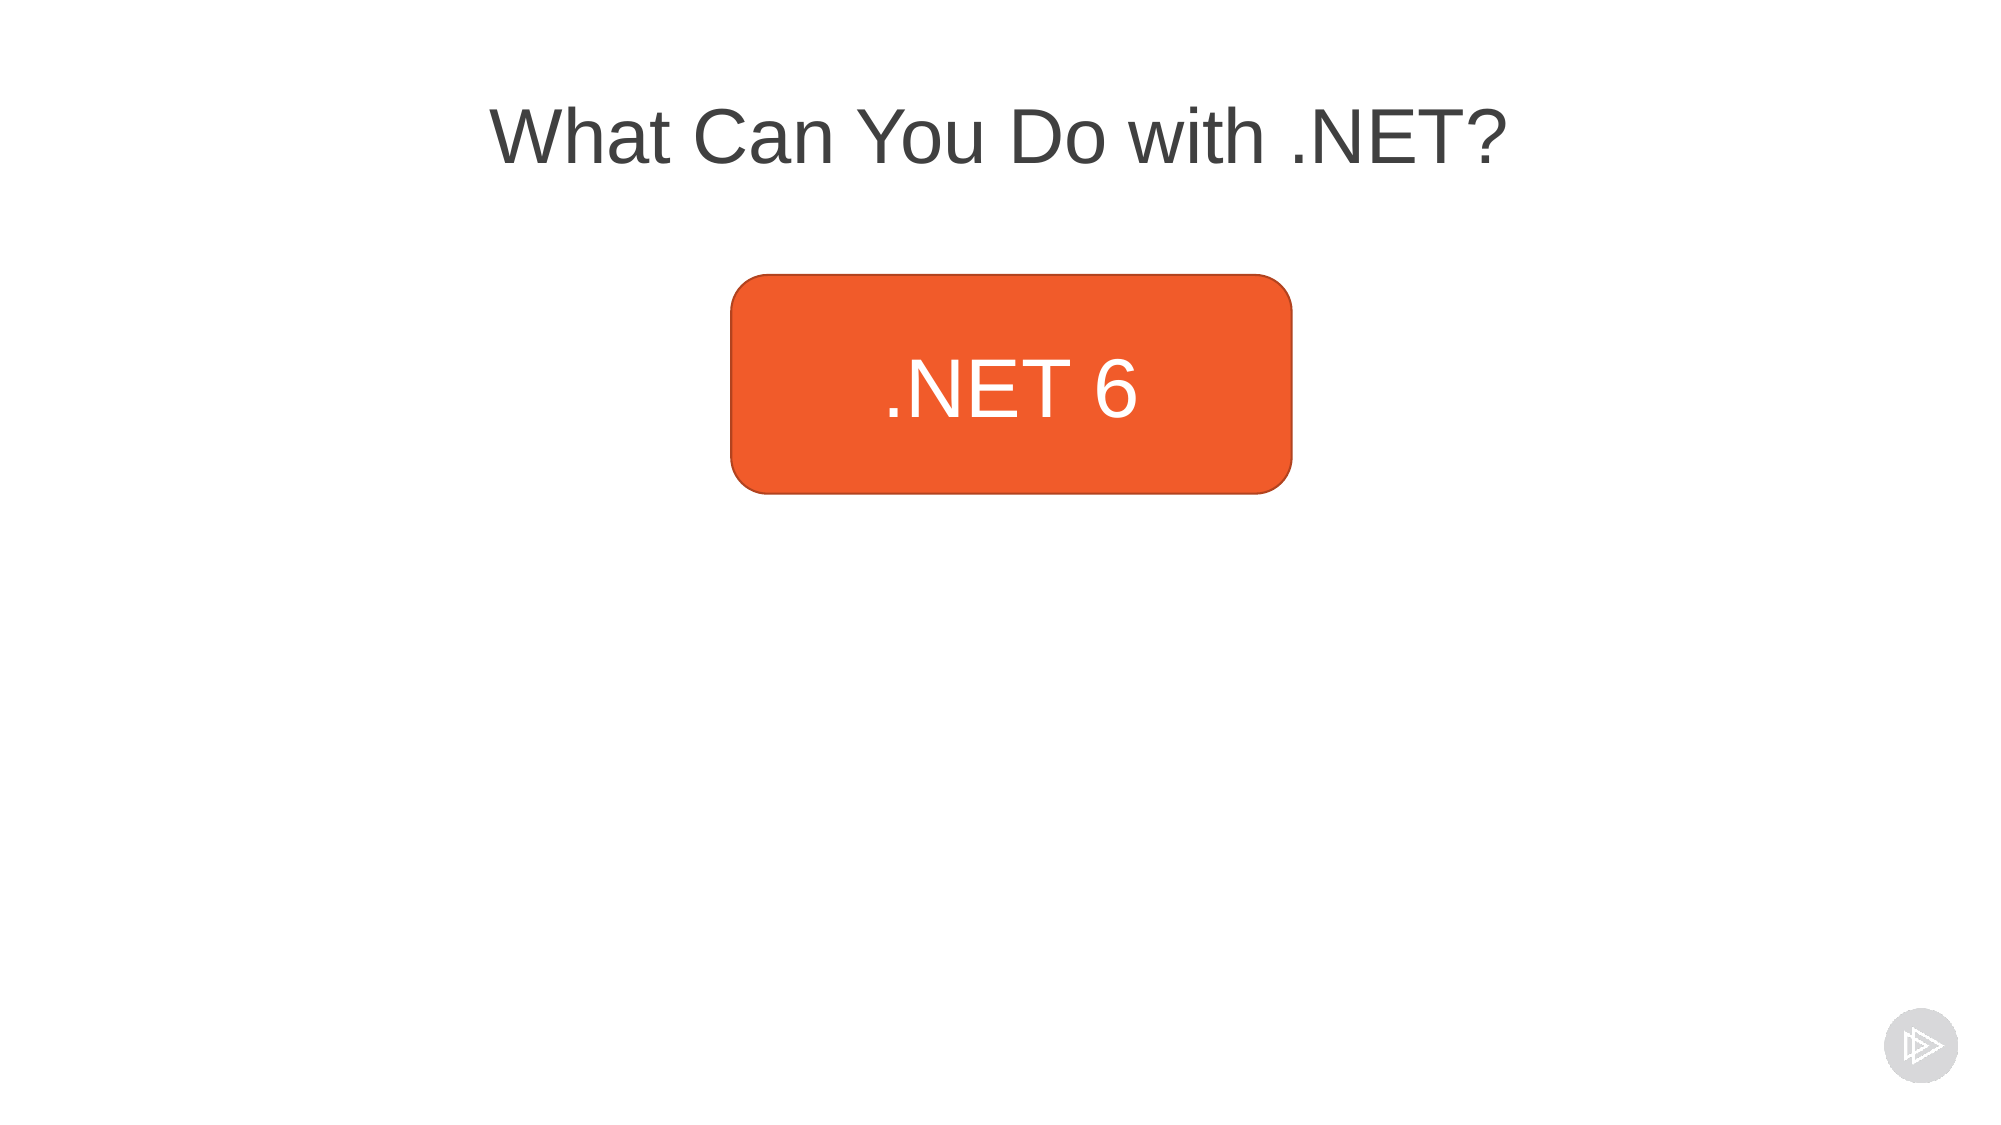

# What Can You Do with .NET?
.NET 6